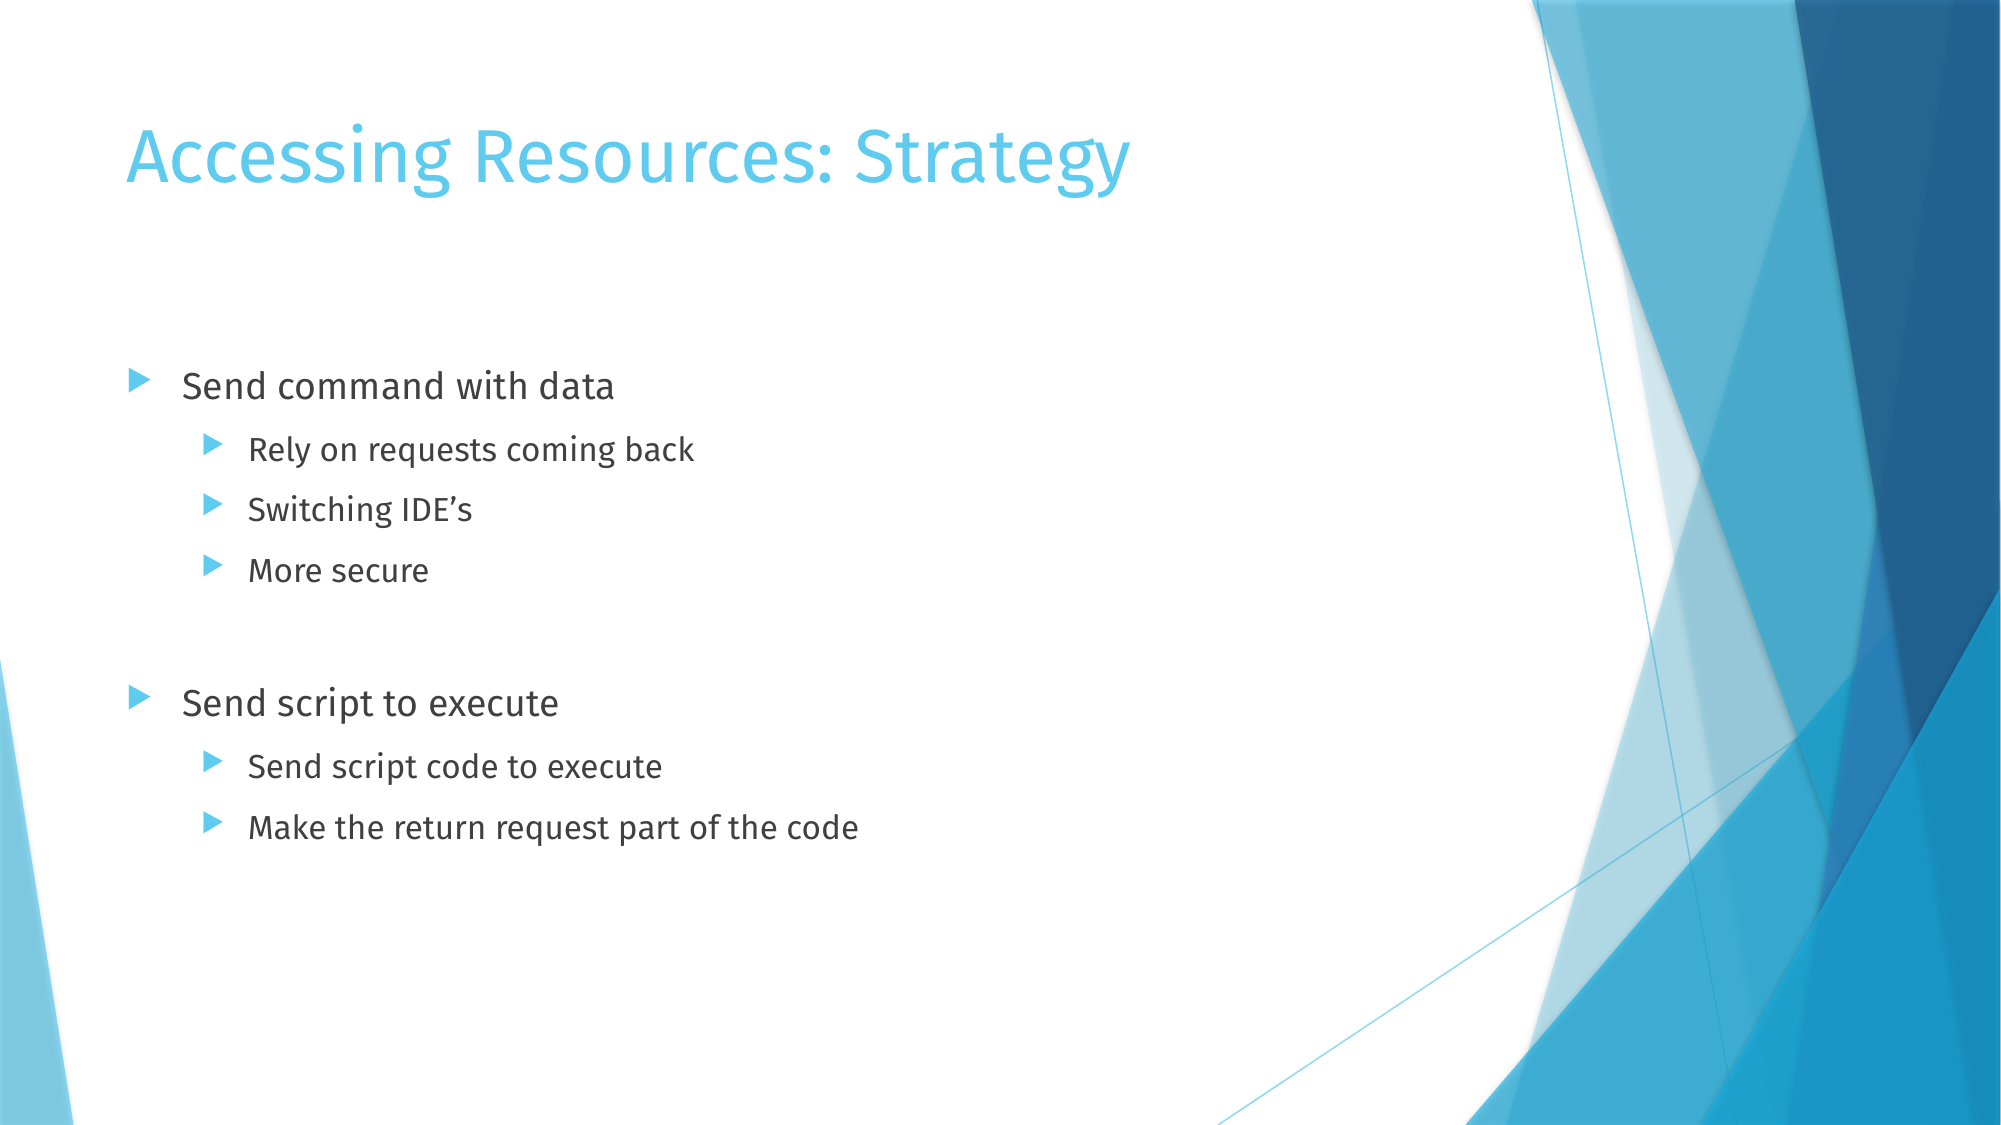

# Accessing Resources: Strategy
Send command with data
Rely on requests coming back
Switching IDE’s
More secure

Send script to execute
Send script code to execute
Make the return request part of the code